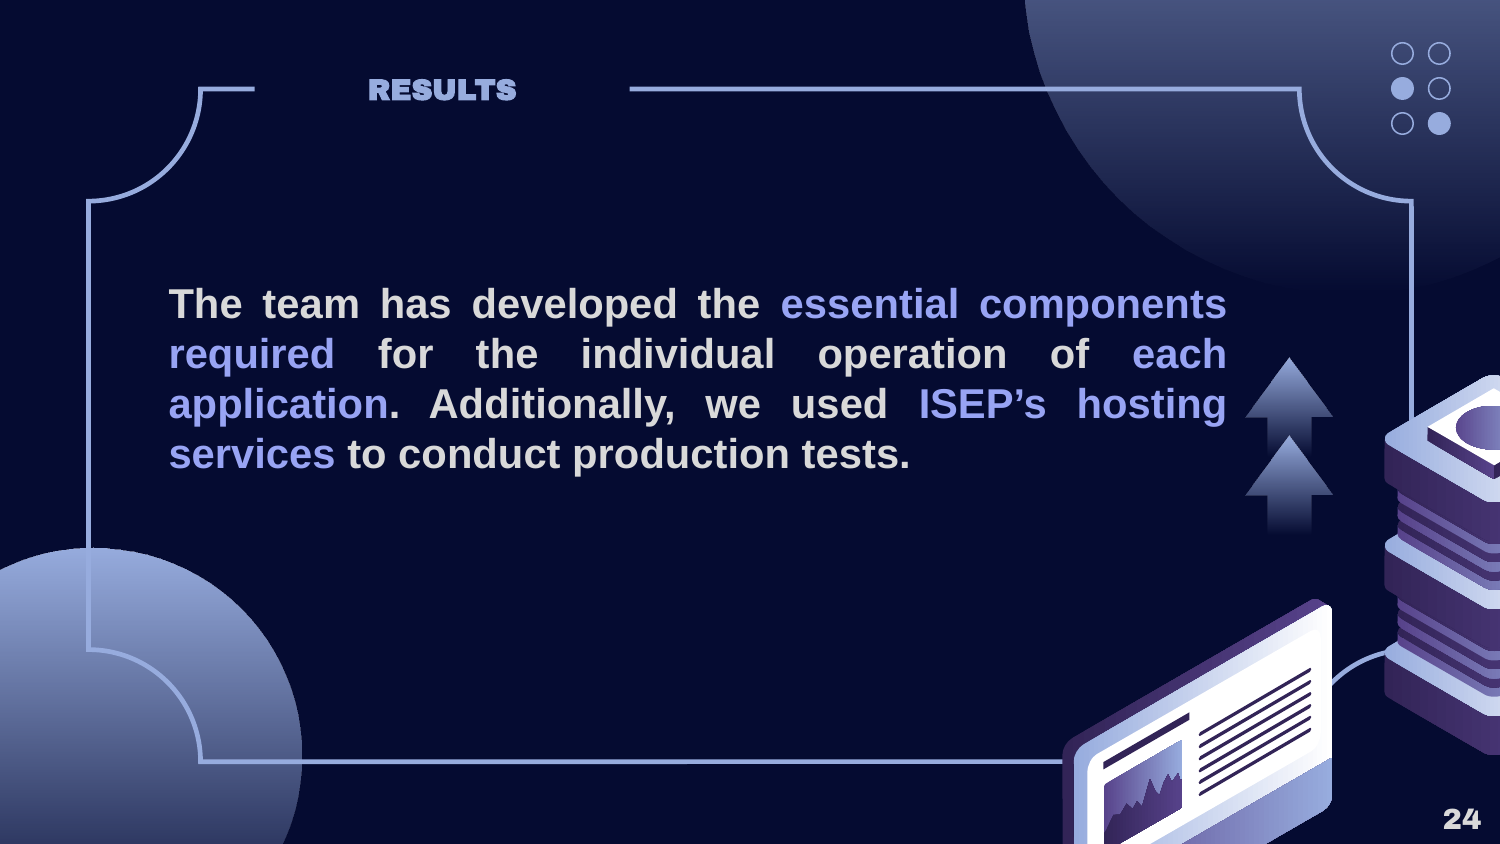

RESULTS
# The team has developed the essential components required for the individual operation of each application. Additionally, we used ISEP’s hosting services to conduct production tests.

24